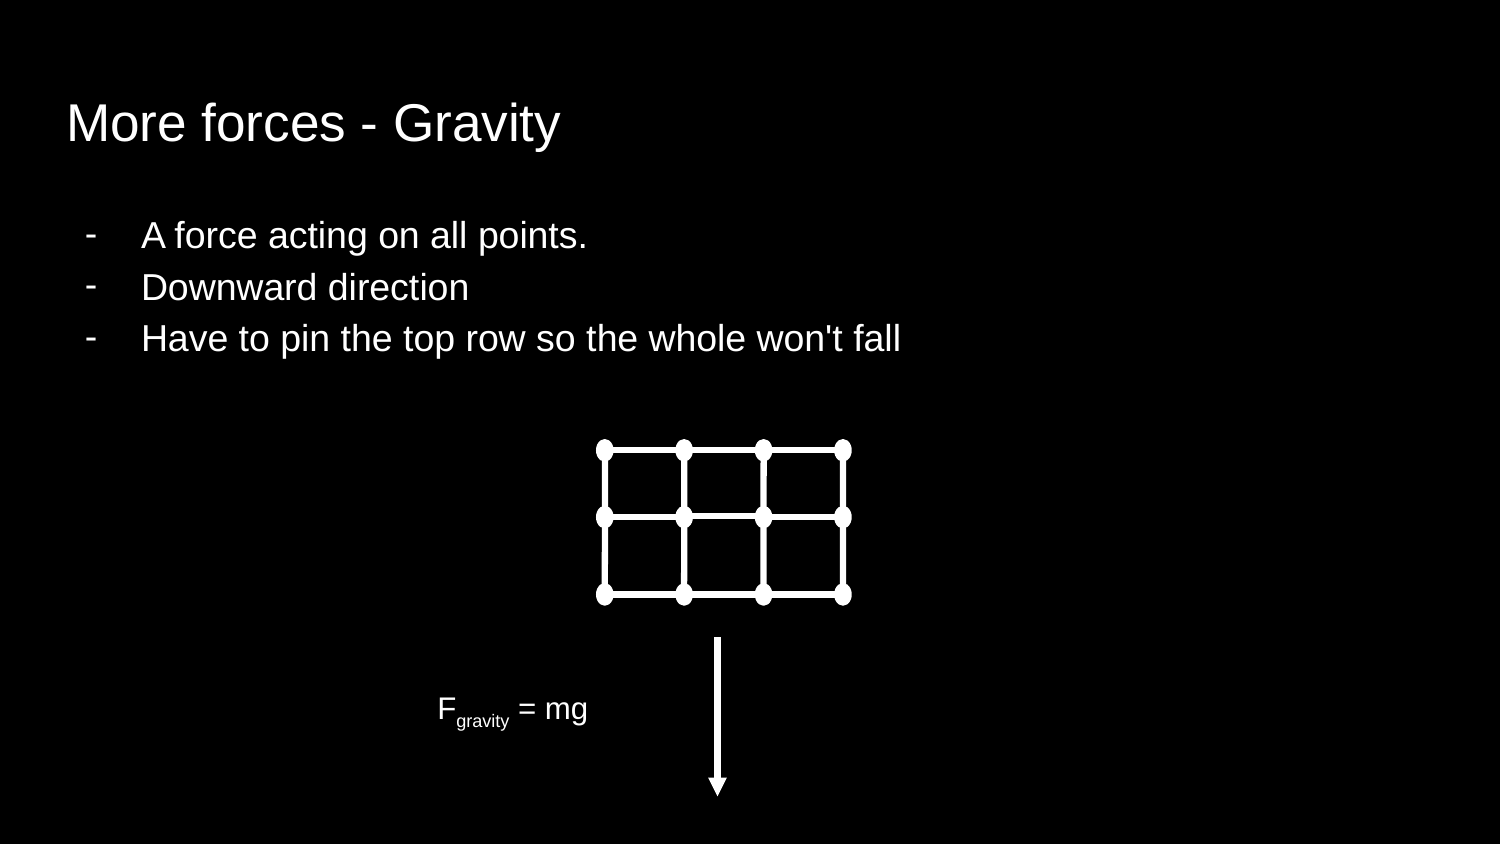

# More forces - Gravity
A force acting on all points.
Downward direction
Have to pin the top row so the whole won't fall

Fgravity = mg